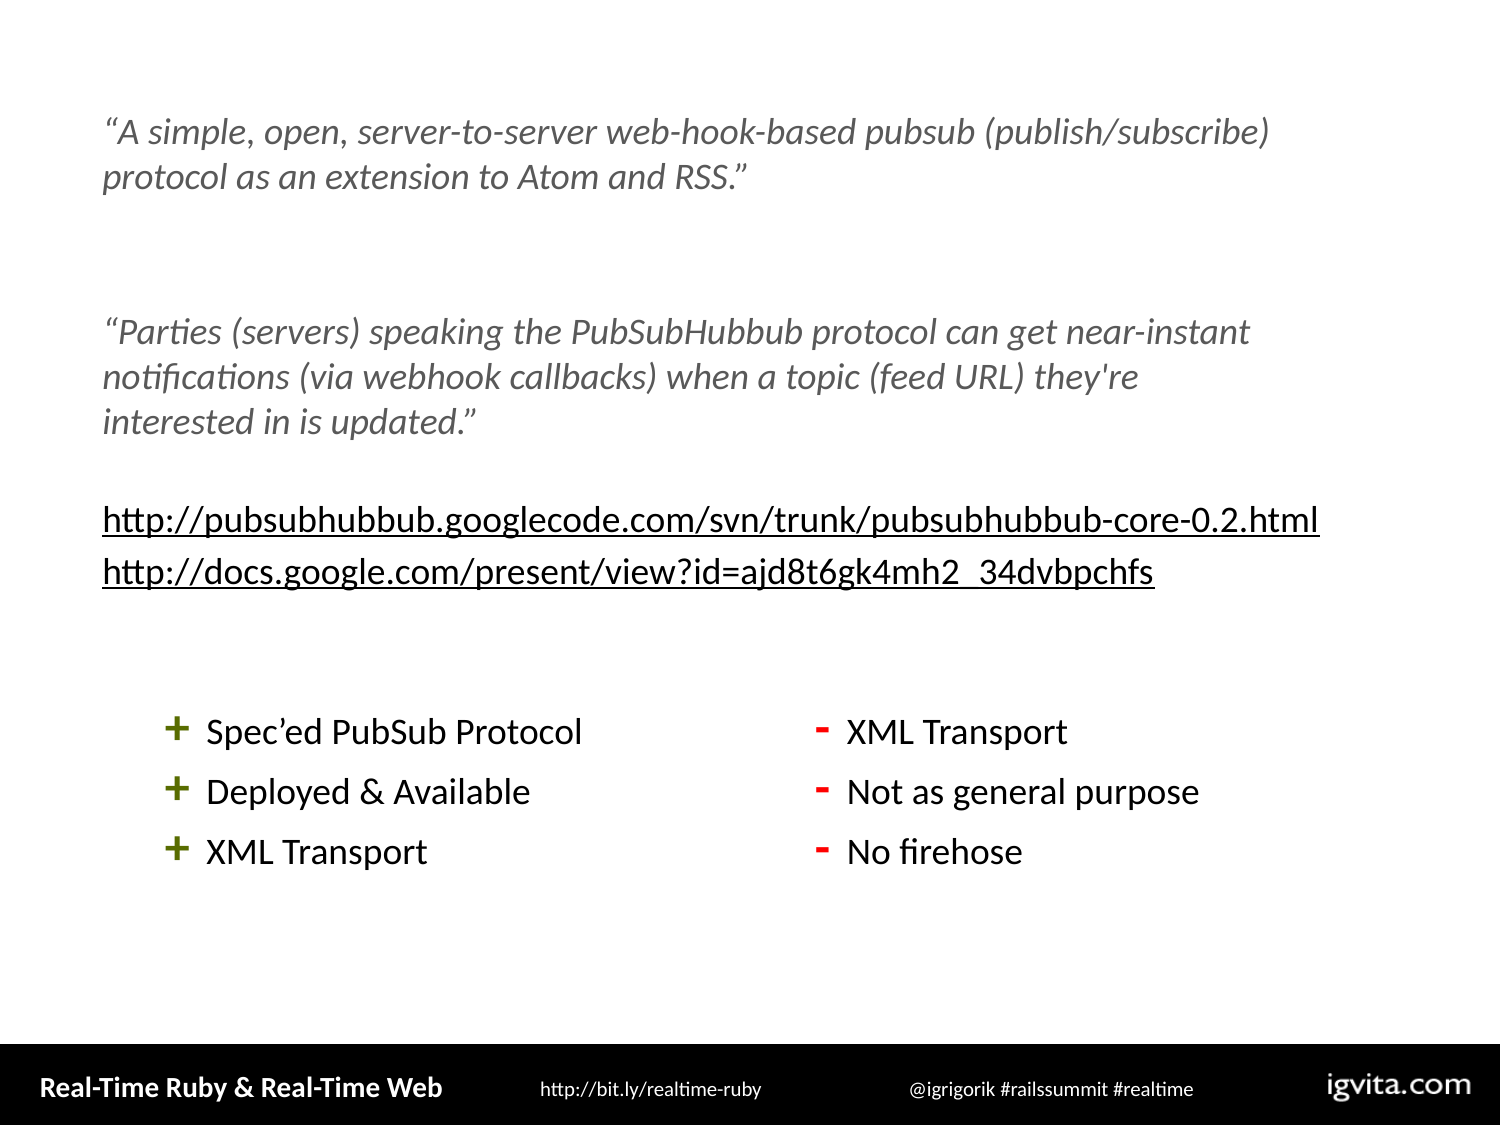

“A simple, open, server-to-server web-hook-based pubsub (publish/subscribe) protocol as an extension to Atom and RSS.”
“Parties (servers) speaking the PubSubHubbub protocol can get near-instant notifications (via webhook callbacks) when a topic (feed URL) they're interested in is updated.”
http://pubsubhubbub.googlecode.com/svn/trunk/pubsubhubbub-core-0.2.html
http://docs.google.com/present/view?id=ajd8t6gk4mh2_34dvbpchfs
+  Spec’ed PubSub Protocol
+  Deployed & Available
+  XML Transport
-  XML Transport
-  Not as general purpose
-  No firehose